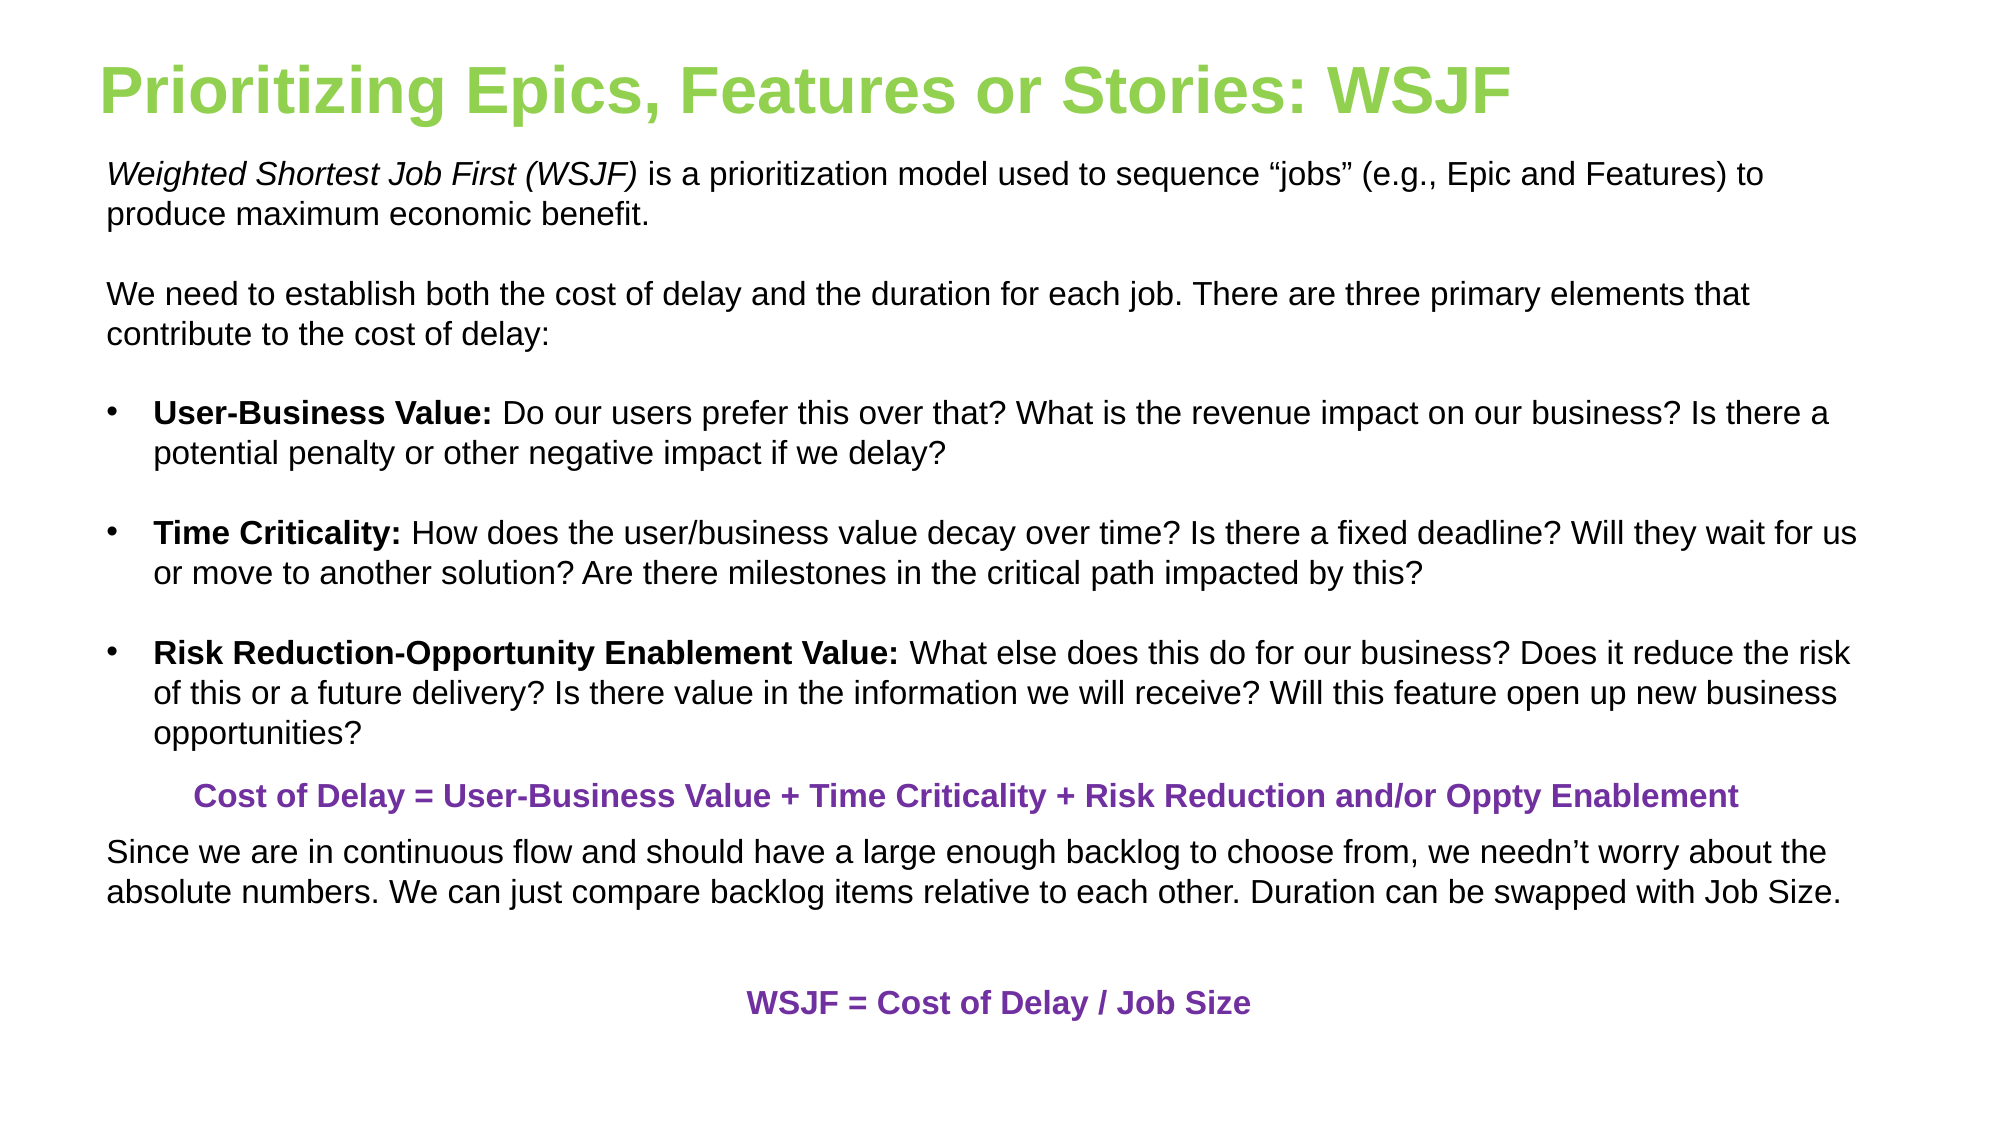

Prioritizing Epics, Features or Stories: WSJF
Weighted Shortest Job First (WSJF) is a prioritization model used to sequence “jobs” (e.g., Epic and Features) to produce maximum economic benefit.

We need to establish both the cost of delay and the duration for each job. There are three primary elements that contribute to the cost of delay:

User-Business Value: Do our users prefer this over that? What is the revenue impact on our business? Is there a potential penalty or other negative impact if we delay?
Time Criticality: How does the user/business value decay over time? Is there a fixed deadline? Will they wait for us or move to another solution? Are there milestones in the critical path impacted by this?
Risk Reduction-Opportunity Enablement Value: What else does this do for our business? Does it reduce the risk of this or a future delivery? Is there value in the information we will receive? Will this feature open up new business opportunities?

Since we are in continuous flow and should have a large enough backlog to choose from, we needn’t worry about the absolute numbers. We can just compare backlog items relative to each other. Duration can be swapped with Job Size.
Cost of Delay = User-Business Value + Time Criticality + Risk Reduction and/or Oppty Enablement
WSJF = Cost of Delay / Job Size